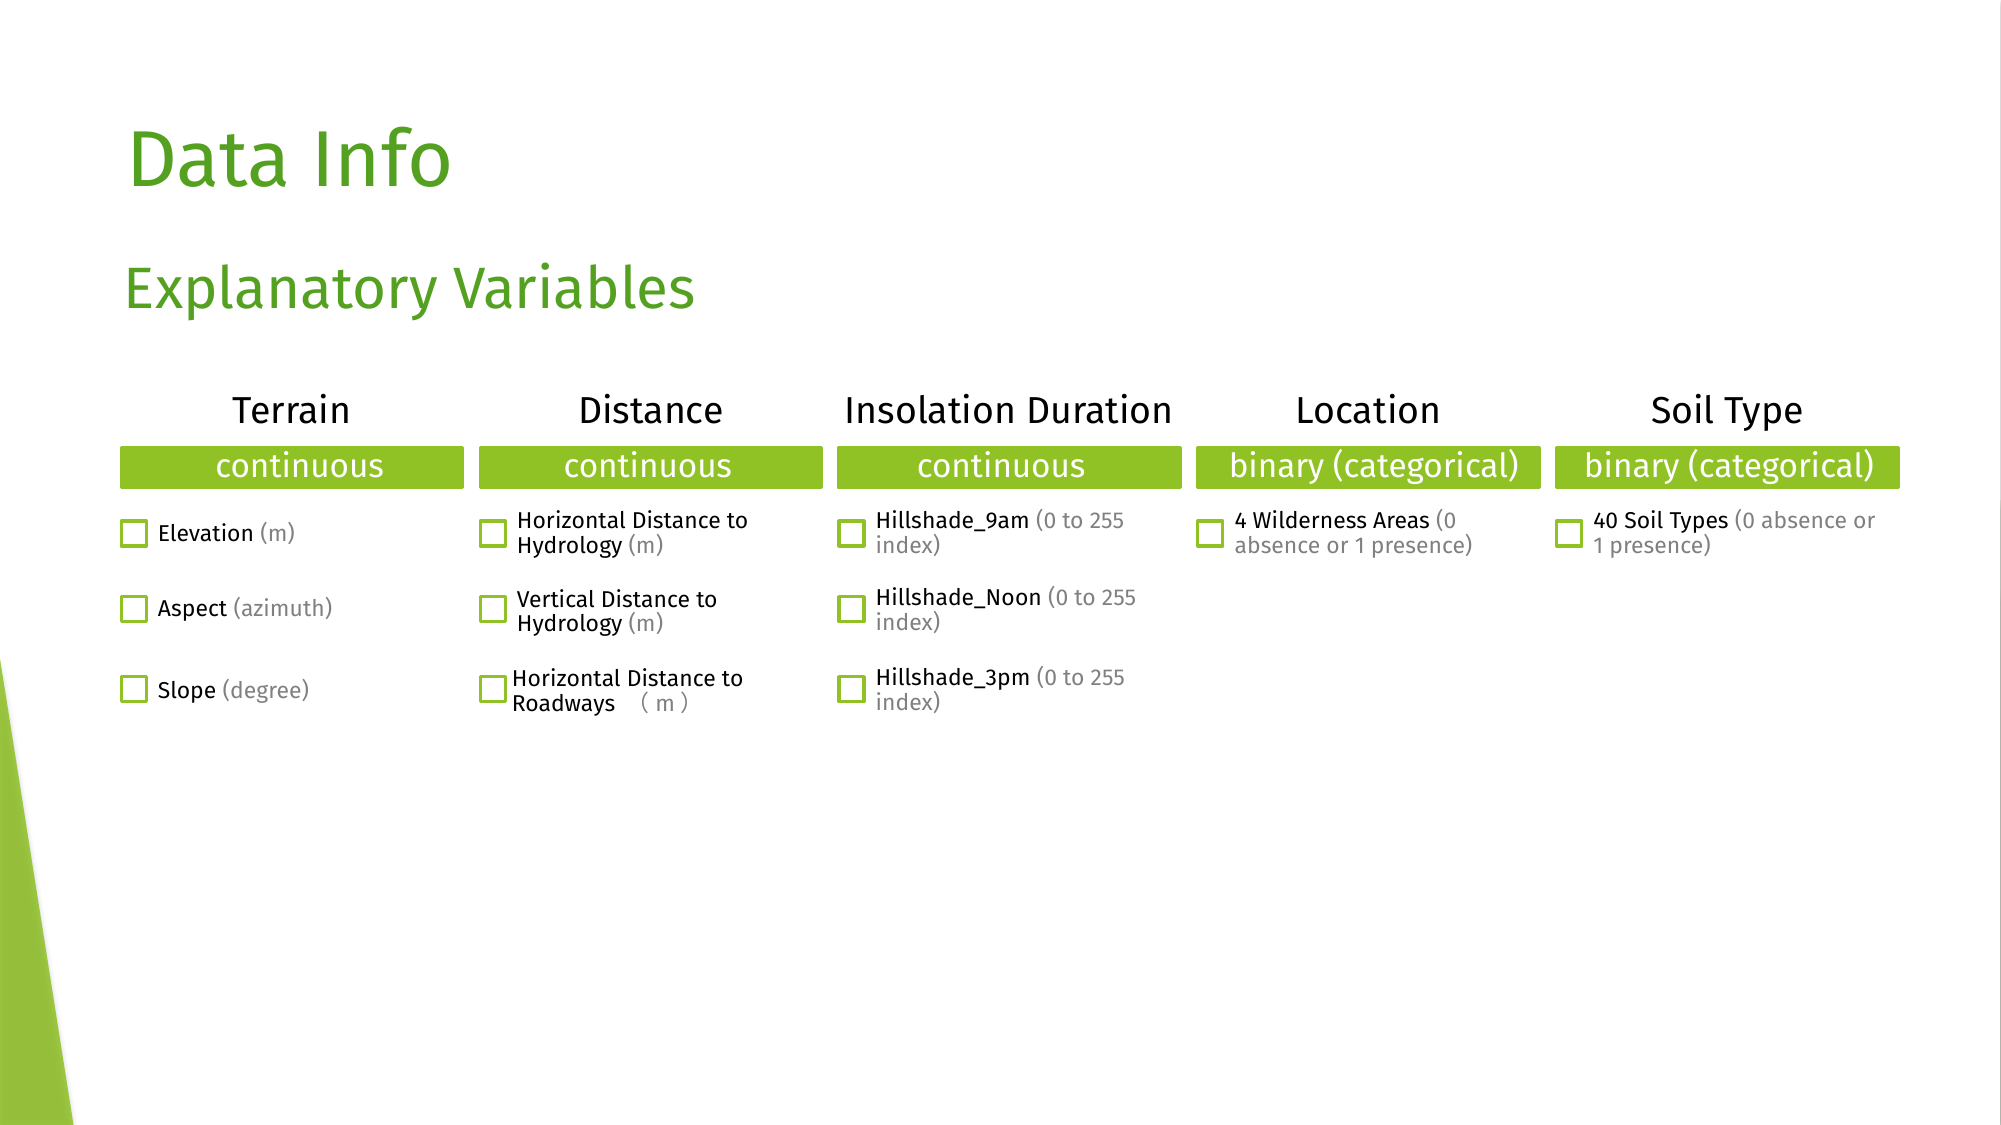

# Data Info
Explanatory Variables
continuous
Terrain
Elevation (m)
Aspect (azimuth)
Slope (degree)
Distance
Horizontal Distance to Hydrology (m)
Vertical Distance to Hydrology (m)
Horizontal Distance to Roadways （m）
Insolation Duration
Hillshade_9am (0 to 255 index)
Hillshade_Noon (0 to 255 index)
Hillshade_3pm (0 to 255 index)
Location
4 Wilderness Areas (0 absence or 1 presence)
Soil Type
40 Soil Types (0 absence or 1 presence)
continuous
continuous
continuous
binary (categorical)
binary (categorical)